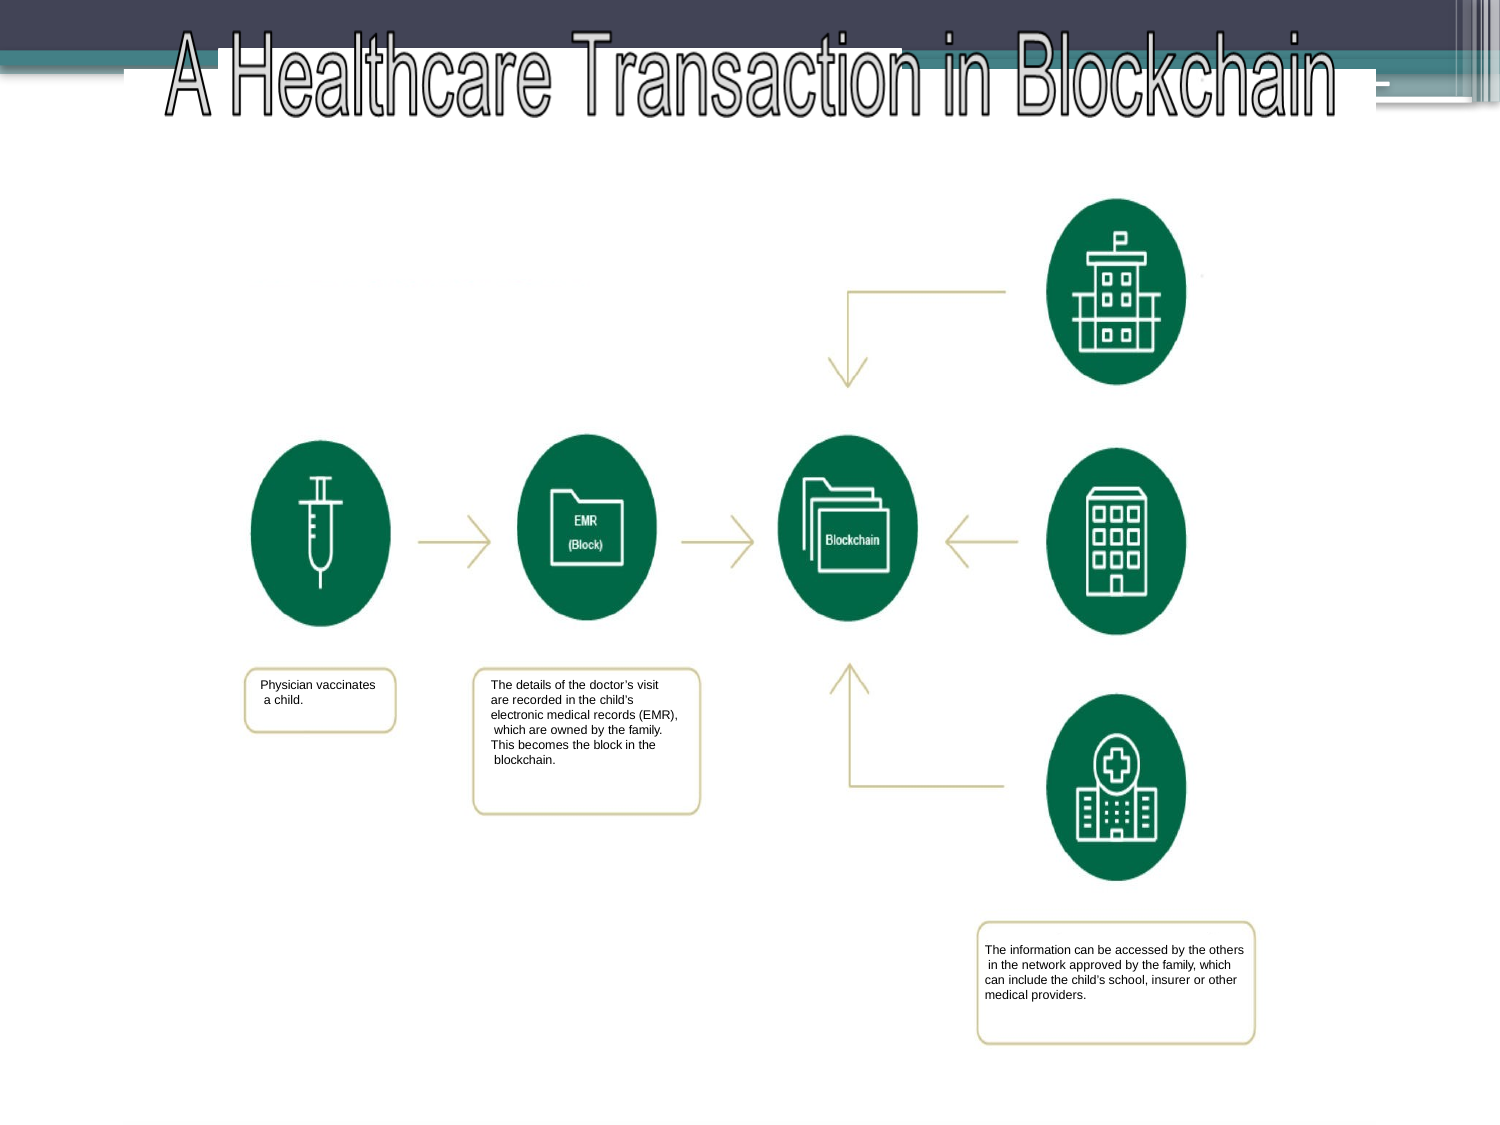

The details of the doctor’s visit  are recorded in the child’s  electronic medical records (EMR),  which are owned by the family.
This becomes the block in the  blockchain.
Physician vaccinates  a child.

The information can be accessed by the others  in the network approved by the family, which  can include the child’s school, insurer or other  medical providers.